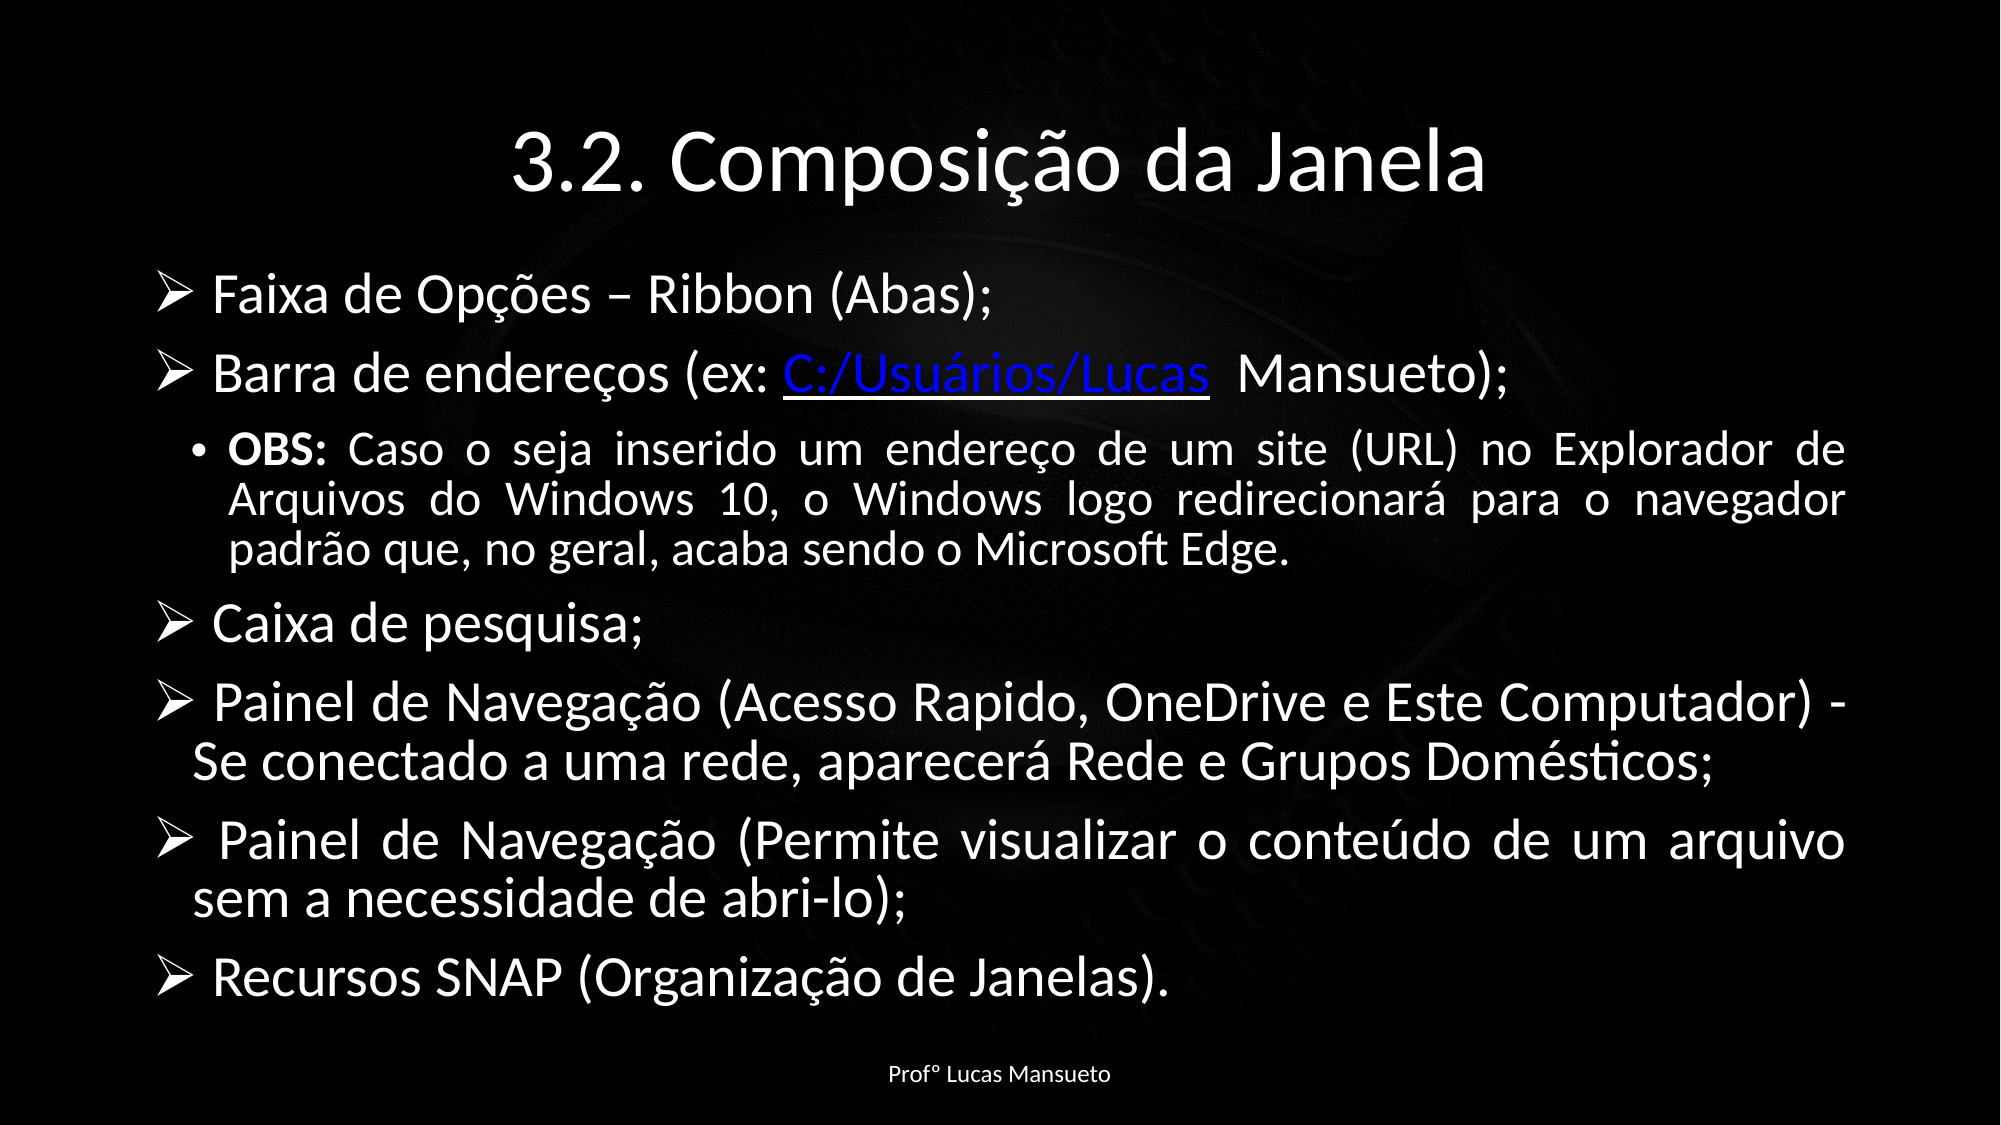

3.2. Composição da Janela
 Faixa de Opções – Ribbon (Abas);
 Barra de endereços (ex: C:/Usuários/Lucas  Mansueto);
OBS: Caso o seja inserido um endereço de um site (URL) no Explorador de Arquivos do Windows 10, o Windows logo redirecionará para o navegador padrão que, no geral, acaba sendo o Microsoft Edge.
 Caixa de pesquisa;
 Painel de Navegação (Acesso Rapido, OneDrive e Este Computador) - Se conectado a uma rede, aparecerá Rede e Grupos Domésticos;
 Painel de Navegação (Permite visualizar o conteúdo de um arquivo sem a necessidade de abri-lo);
 Recursos SNAP (Organização de Janelas).

Profº Lucas Mansueto